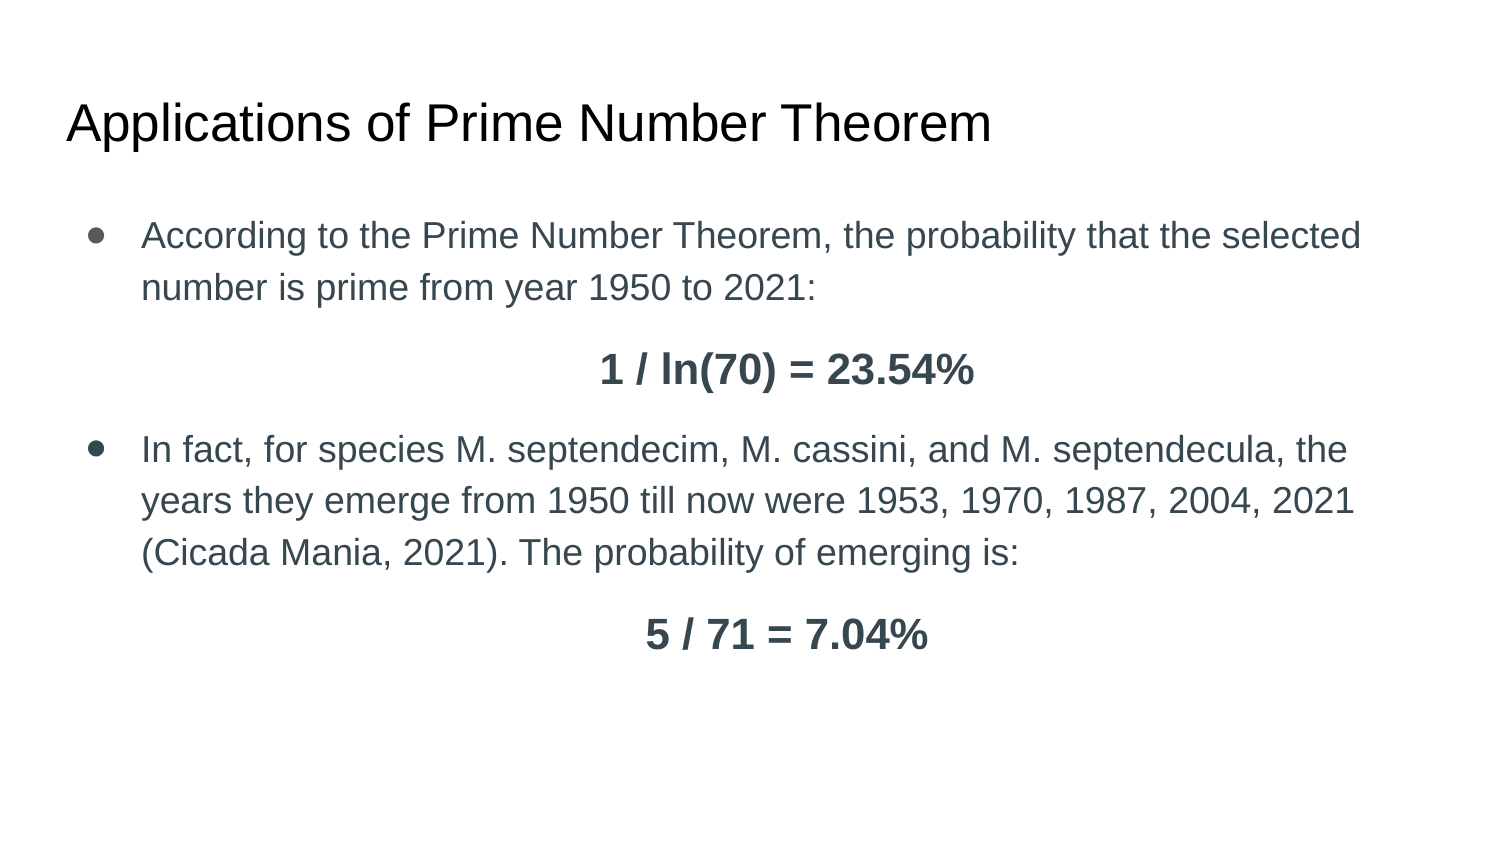

# Applications of Prime Number Theorem
According to the Prime Number Theorem, the probability that the selected number is prime from year 1950 to 2021:
1 / ln(70) = 23.54%
In fact, for species M. septendecim, M. cassini, and M. septendecula, the years they emerge from 1950 till now were 1953, 1970, 1987, 2004, 2021 (Cicada Mania, 2021). The probability of emerging is:
5 / 71 = 7.04%